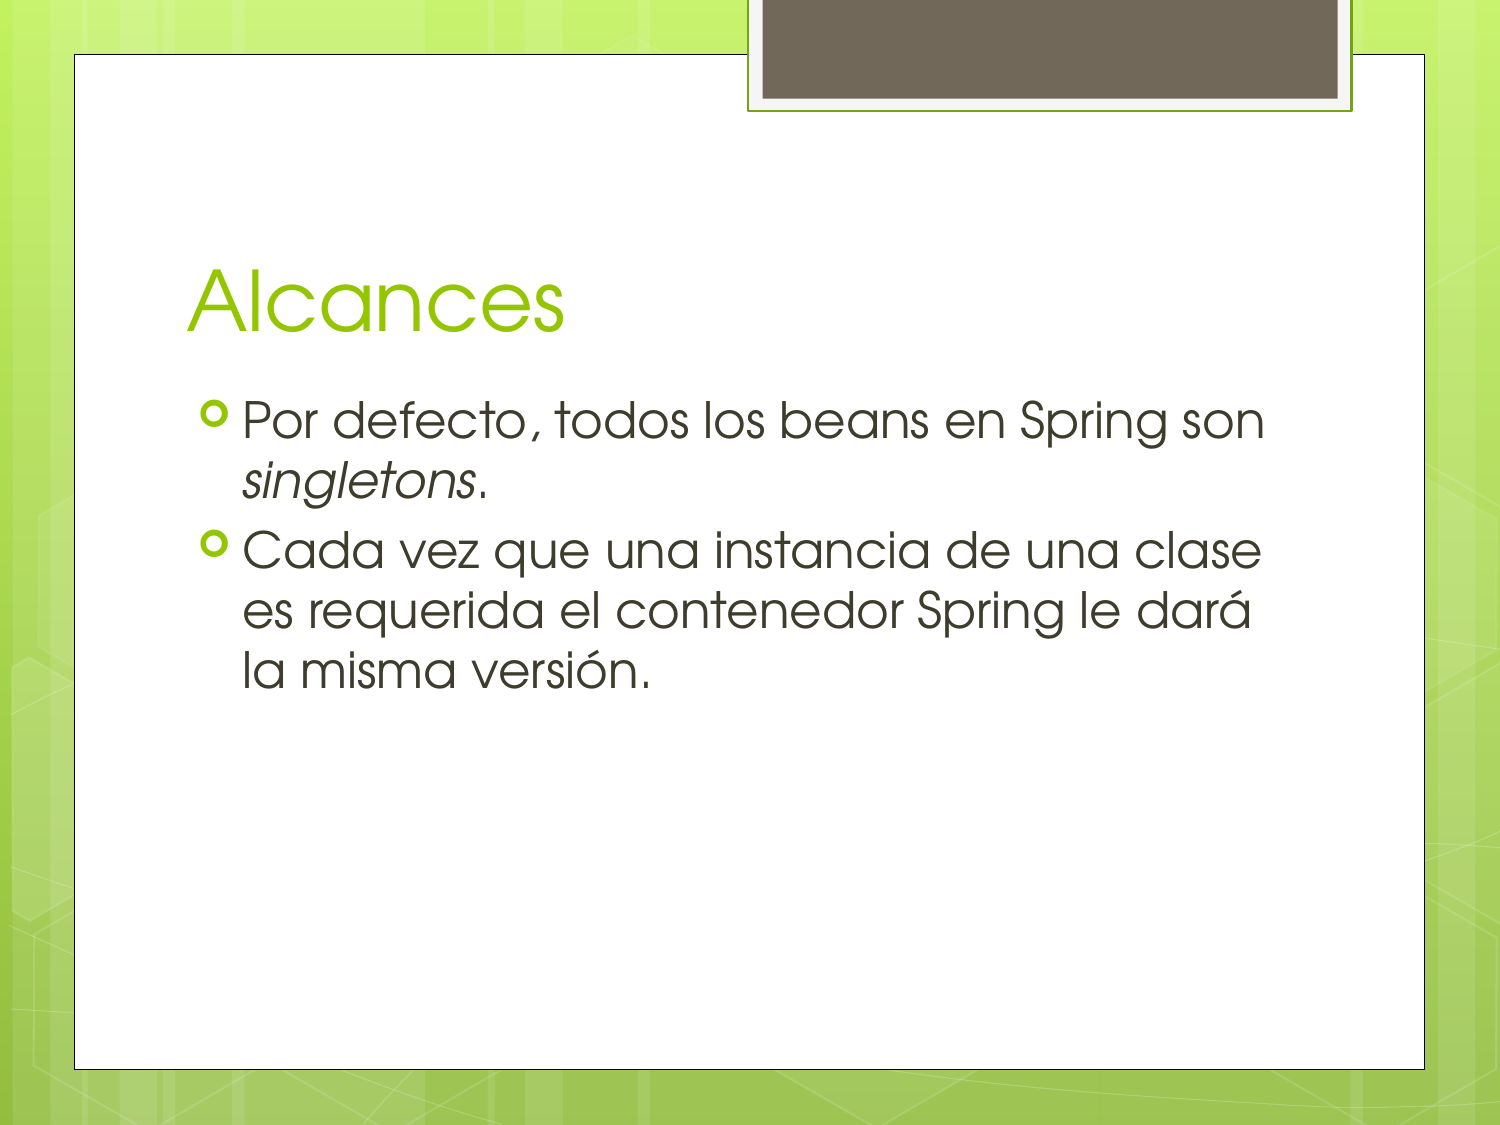

# Alcances
Por defecto, todos los beans en Spring son singletons.
Cada vez que una instancia de una clase es requerida el contenedor Spring le dará la misma versión.